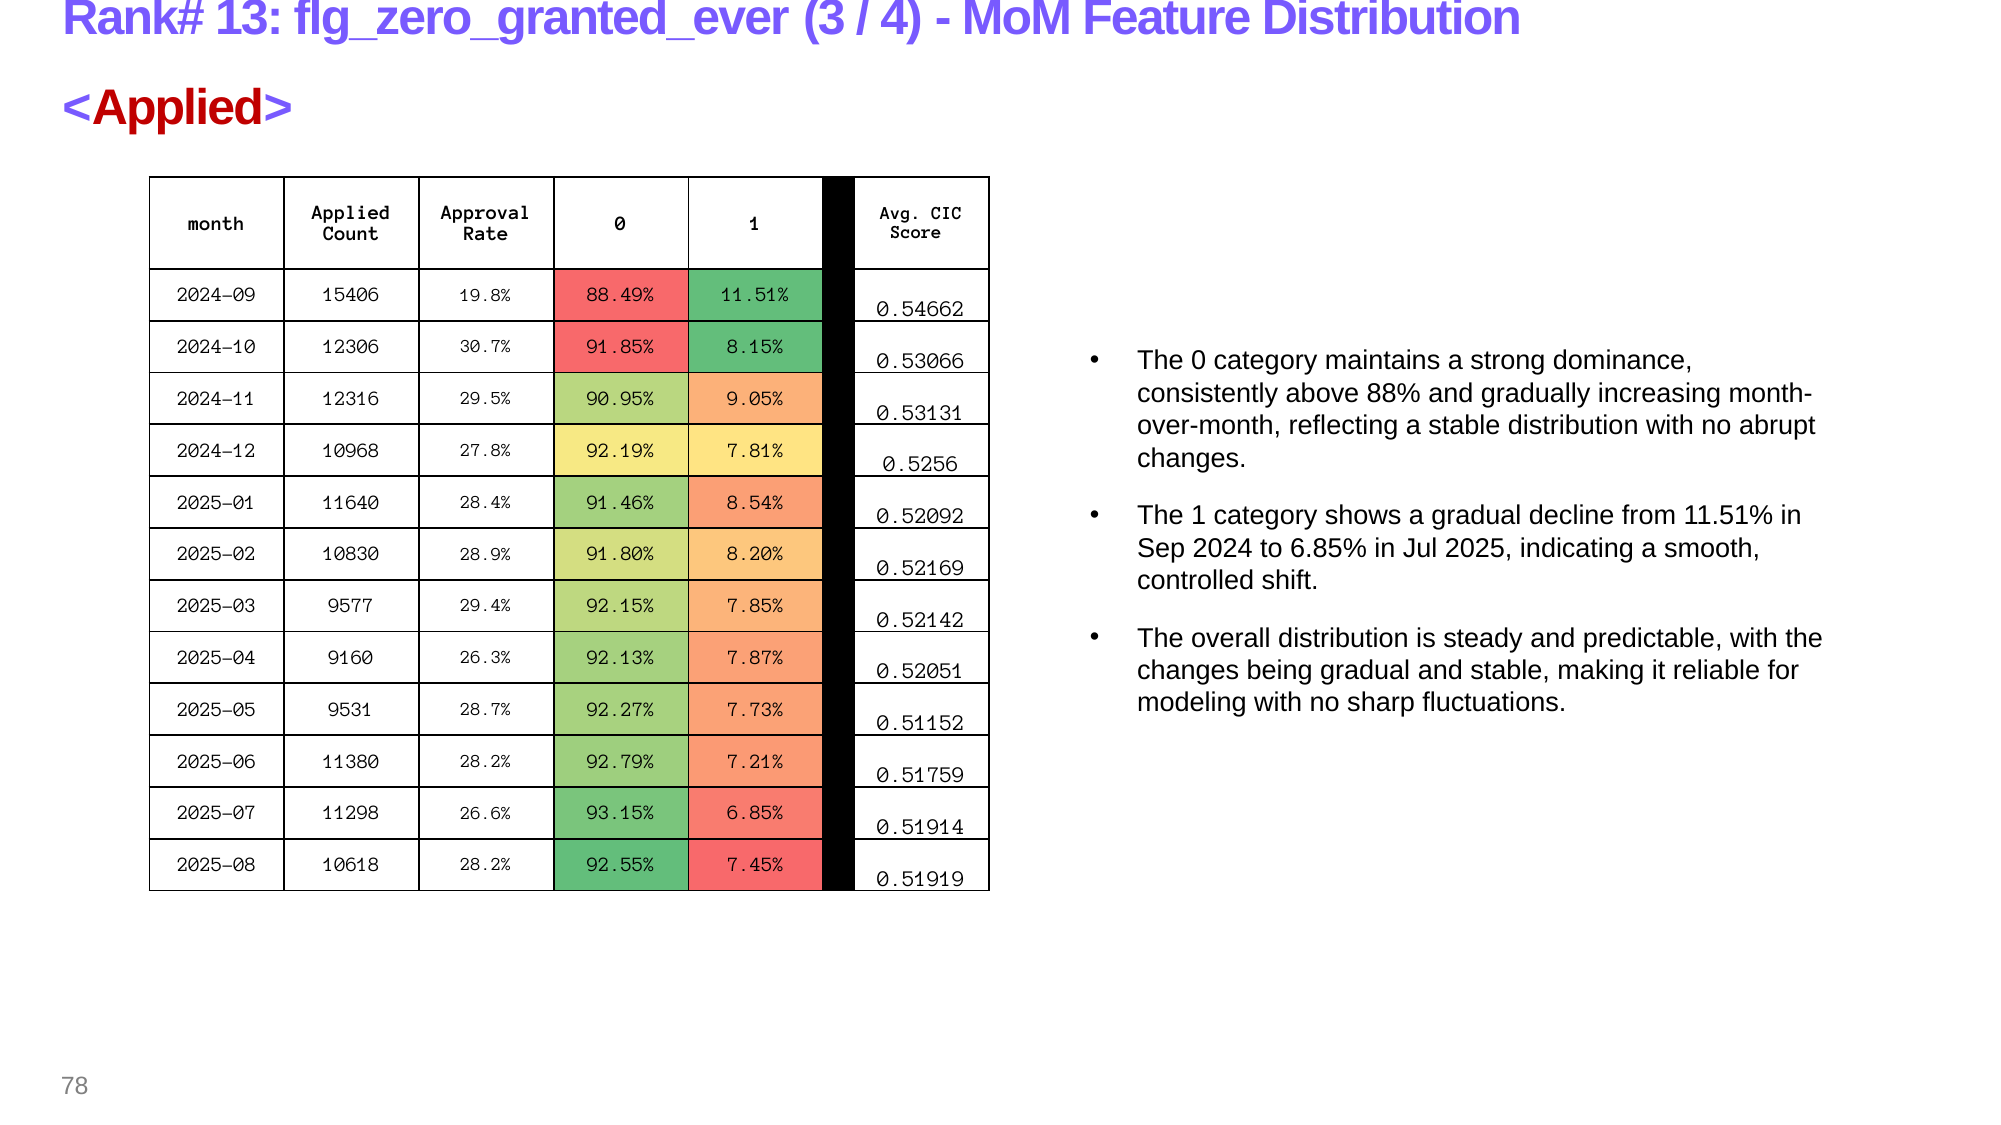

# Rank# 13: flg_zero_granted_ever (3 / 4) - MoM Feature Distribution <Applied>​

| month | Applied Count | Approval Rate | 0 | 1 |  | Avg. CIC Score |
| --- | --- | --- | --- | --- | --- | --- |
| 2024-09 | 15406 | 19.8% | 88.49% | 11.51% |  | 0.54662 |
| 2024-10 | 12306 | 30.7% | 91.85% | 8.15% |  | 0.53066 |
| 2024-11 | 12316 | 29.5% | 90.95% | 9.05% |  | 0.53131 |
| 2024-12 | 10968 | 27.8% | 92.19% | 7.81% |  | 0.5256 |
| 2025-01 | 11640 | 28.4% | 91.46% | 8.54% |  | 0.52092 |
| 2025-02 | 10830 | 28.9% | 91.80% | 8.20% |  | 0.52169 |
| 2025-03 | 9577 | 29.4% | 92.15% | 7.85% |  | 0.52142 |
| 2025-04 | 9160 | 26.3% | 92.13% | 7.87% |  | 0.52051 |
| 2025-05 | 9531 | 28.7% | 92.27% | 7.73% |  | 0.51152 |
| 2025-06 | 11380 | 28.2% | 92.79% | 7.21% |  | 0.51759 |
| 2025-07 | 11298 | 26.6% | 93.15% | 6.85% |  | 0.51914 |
| 2025-08 | 10618 | 28.2% | 92.55% | 7.45% |  | 0.51919 |
The 0 category maintains a strong dominance, consistently above 88% and gradually increasing month-over-month, reflecting a stable distribution with no abrupt changes.
The 1 category shows a gradual decline from 11.51% in Sep 2024 to 6.85% in Jul 2025, indicating a smooth, controlled shift.
The overall distribution is steady and predictable, with the changes being gradual and stable, making it reliable for modeling with no sharp fluctuations.

78